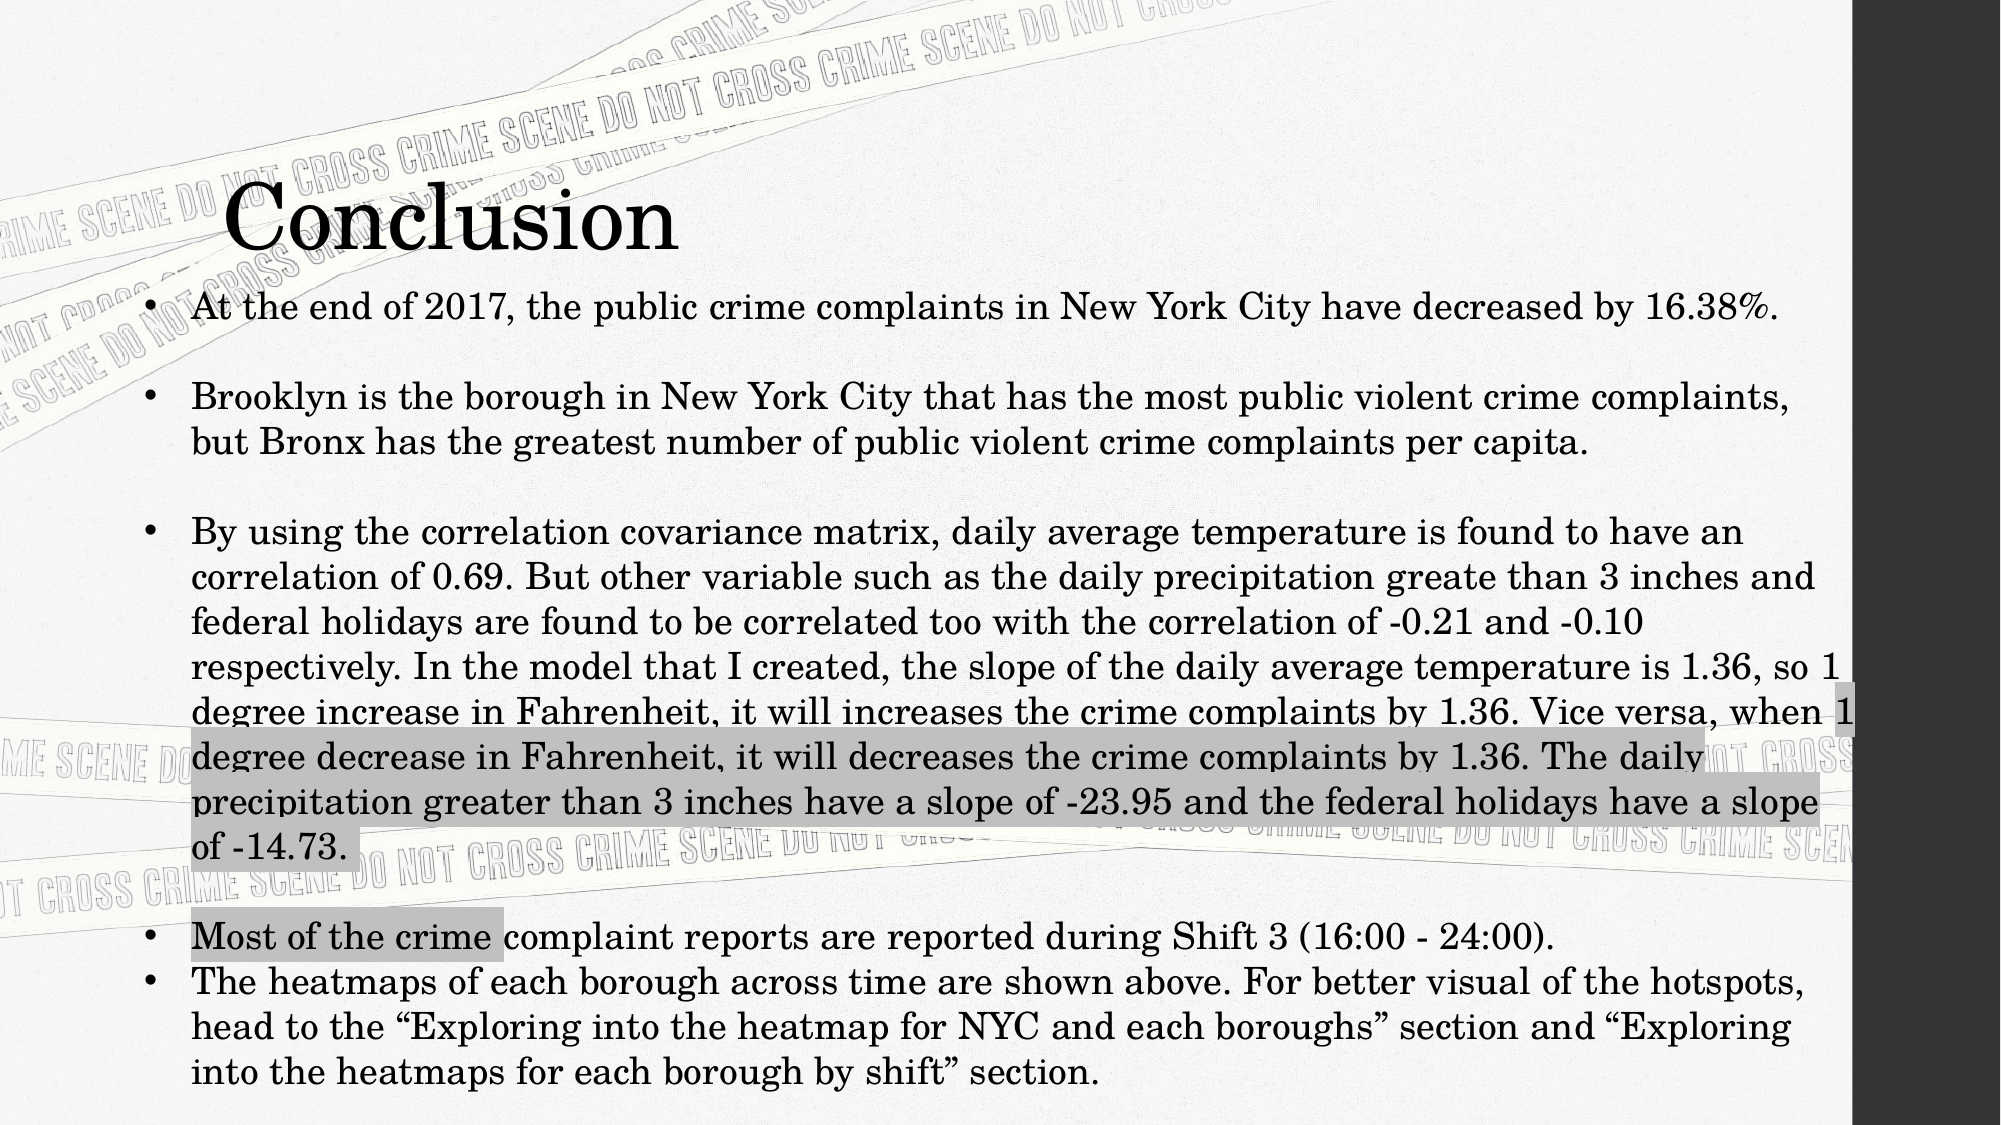

# Conclusion
At the end of 2017, the public crime complaints in New York City have decreased by 16.38%.

Brooklyn is the borough in New York City that has the most public violent crime complaints, but Bronx has the greatest number of public violent crime complaints per capita.

By using the correlation covariance matrix, daily average temperature is found to have an correlation of 0.69. But other variable such as the daily precipitation greate than 3 inches and federal holidays are found to be correlated too with the correlation of -0.21 and -0.10 respectively. In the model that I created, the slope of the daily average temperature is 1.36, so 1 degree increase in Fahrenheit, it will increases the crime complaints by 1.36. Vice versa, when 1 degree decrease in Fahrenheit, it will decreases the crime complaints by 1.36. The daily precipitation greater than 3 inches have a slope of -23.95 and the federal holidays have a slope of -14.73.

Most of the crime complaint reports are reported during Shift 3 (16:00 - 24:00).
The heatmaps of each borough across time are shown above. For better visual of the hotspots, head to the “Exploring into the heatmap for NYC and each boroughs” section and “Exploring into the heatmaps for each borough by shift” section.